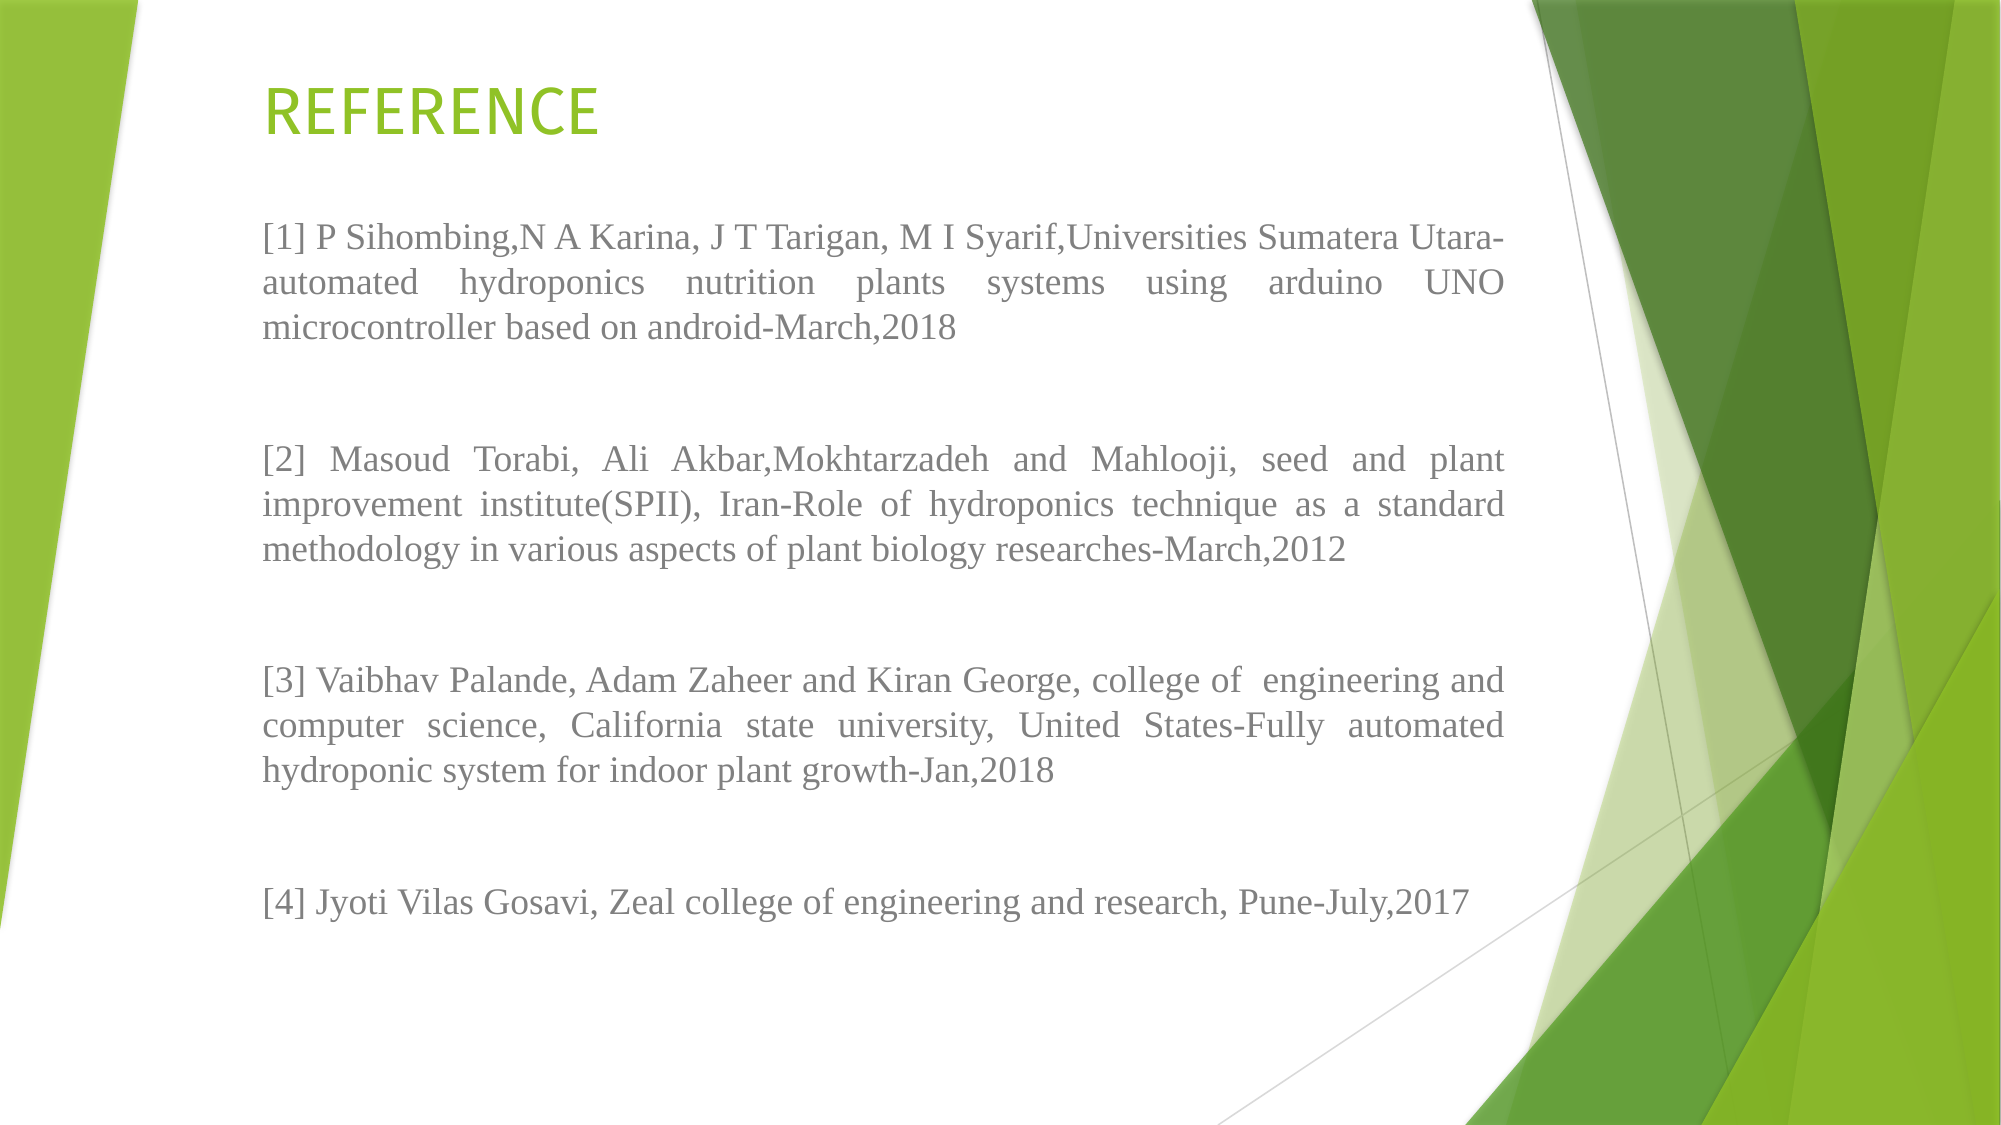

# REFERENCE
[1] P Sihombing,N A Karina, J T Tarigan, M I Syarif,Universities Sumatera Utara- automated hydroponics nutrition plants systems using arduino UNO microcontroller based on android-March,2018

[2] Masoud Torabi, Ali Akbar,Mokhtarzadeh and Mahlooji, seed and plant improvement institute(SPII), Iran-Role of hydroponics technique as a standard methodology in various aspects of plant biology researches-March,2012

[3] Vaibhav Palande, Adam Zaheer and Kiran George, college of  engineering and computer science, California state university, United States-Fully automated hydroponic system for indoor plant growth-Jan,2018

[4] Jyoti Vilas Gosavi, Zeal college of engineering and research, Pune-July,2017